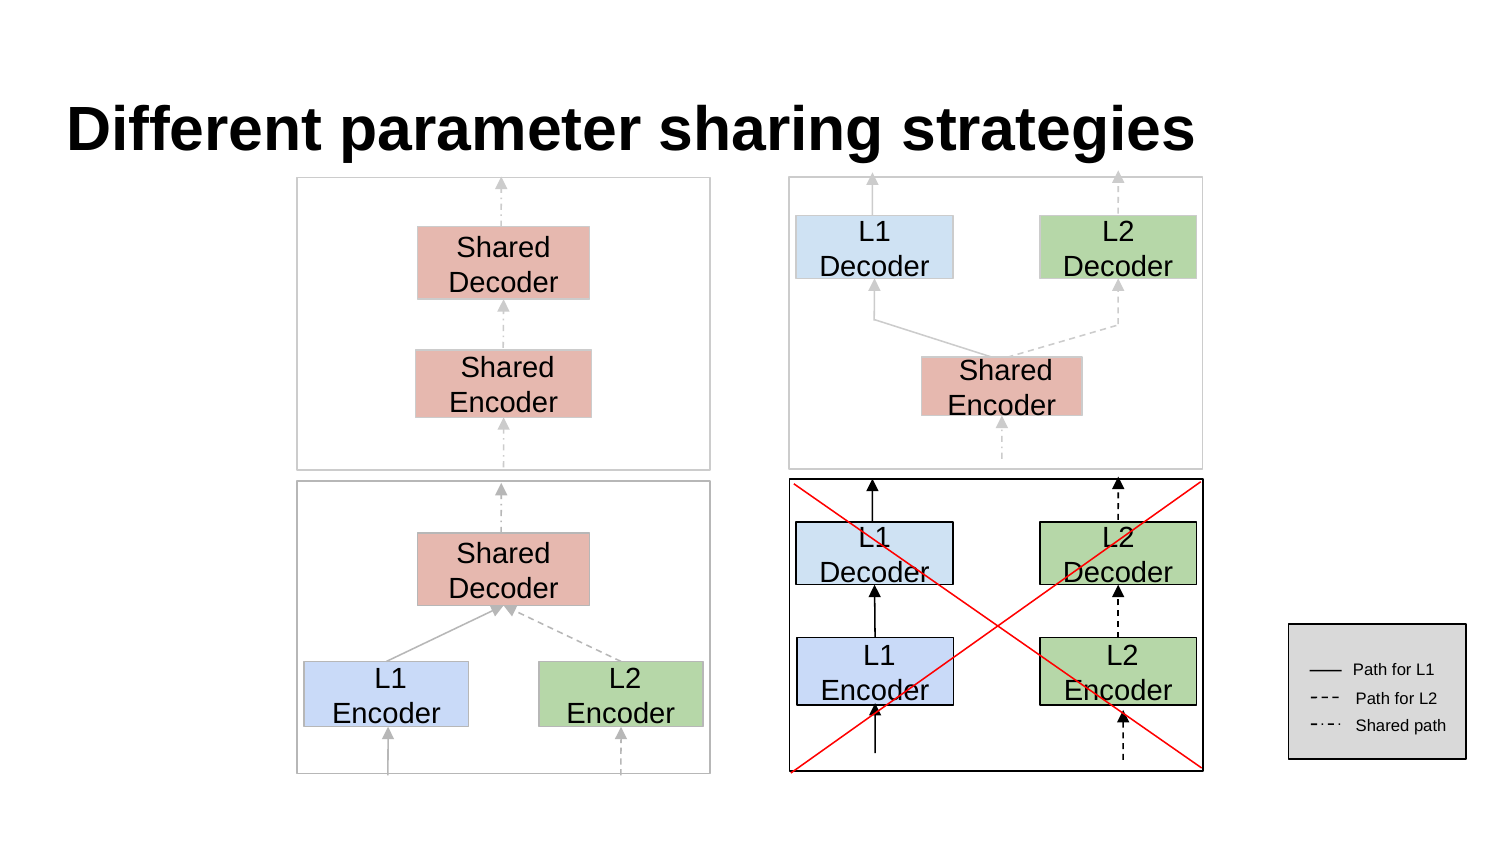

# Different parameter sharing strategies

L1 Decoder
L2 Decoder
Shared Decoder
 Shared Encoder
 Shared Encoder

L1 Decoder
L2 Decoder
Shared Decoder
      Path for L1
        Path for L2
        Shared path
 L1 Encoder
 L2 Encoder
 L1 Encoder
 L2 Encoder